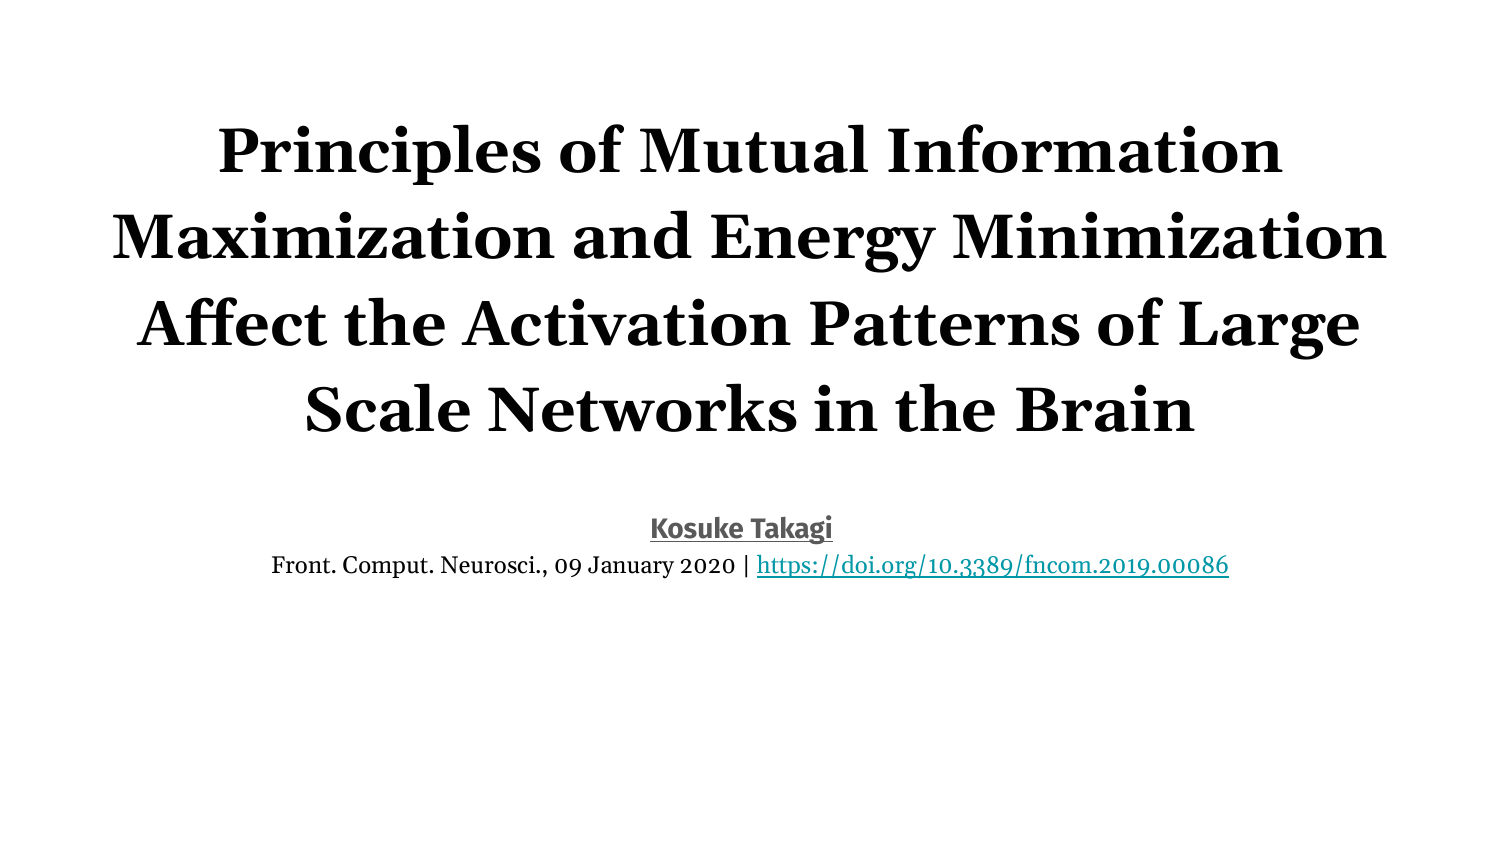

# Principles of Mutual Information Maximization and Energy Minimization Affect the Activation Patterns of Large Scale Networks in the Brain
Kosuke Takagi
Front. Comput. Neurosci., 09 January 2020 | https://doi.org/10.3389/fncom.2019.00086